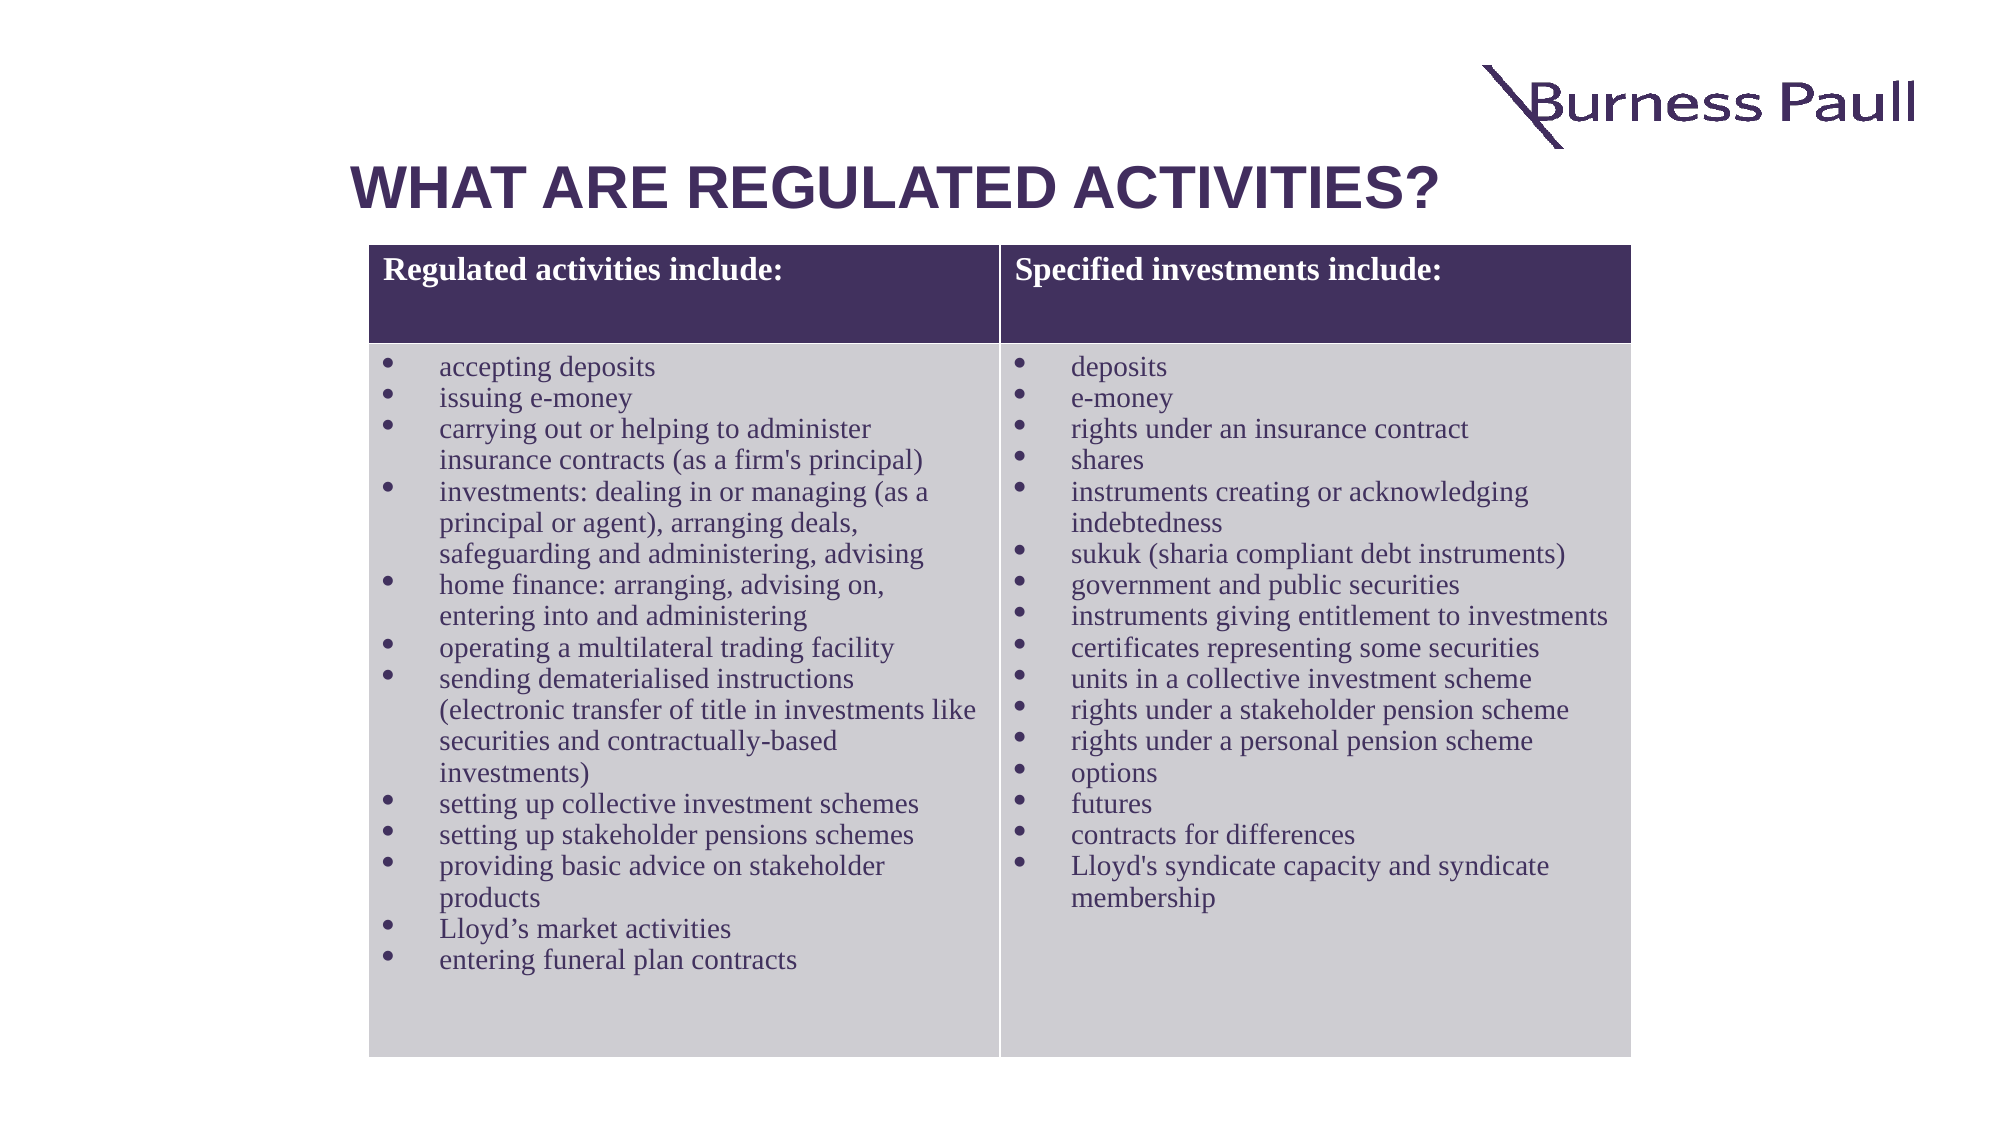

# WHAT ARE REGULATED ACTIVITIES?
| Regulated activities include: | Specified investments include: |
| --- | --- |
| accepting deposits issuing e-money carrying out or helping to administer insurance contracts (as a firm's principal) investments: dealing in or managing (as a principal or agent), arranging deals, safeguarding and administering, advising home finance: arranging, advising on, entering into and administering operating a multilateral trading facility sending dematerialised instructions (electronic transfer of title in investments like securities and contractually-based investments) setting up collective investment schemes setting up stakeholder pensions schemes providing basic advice on stakeholder products Lloyd’s market activities entering funeral plan contracts | deposits e-money rights under an insurance contract shares instruments creating or acknowledging indebtedness sukuk (sharia compliant debt instruments) government and public securities instruments giving entitlement to investments certificates representing some securities units in a collective investment scheme rights under a stakeholder pension scheme rights under a personal pension scheme options futures contracts for differences Lloyd's syndicate capacity and syndicate membership |